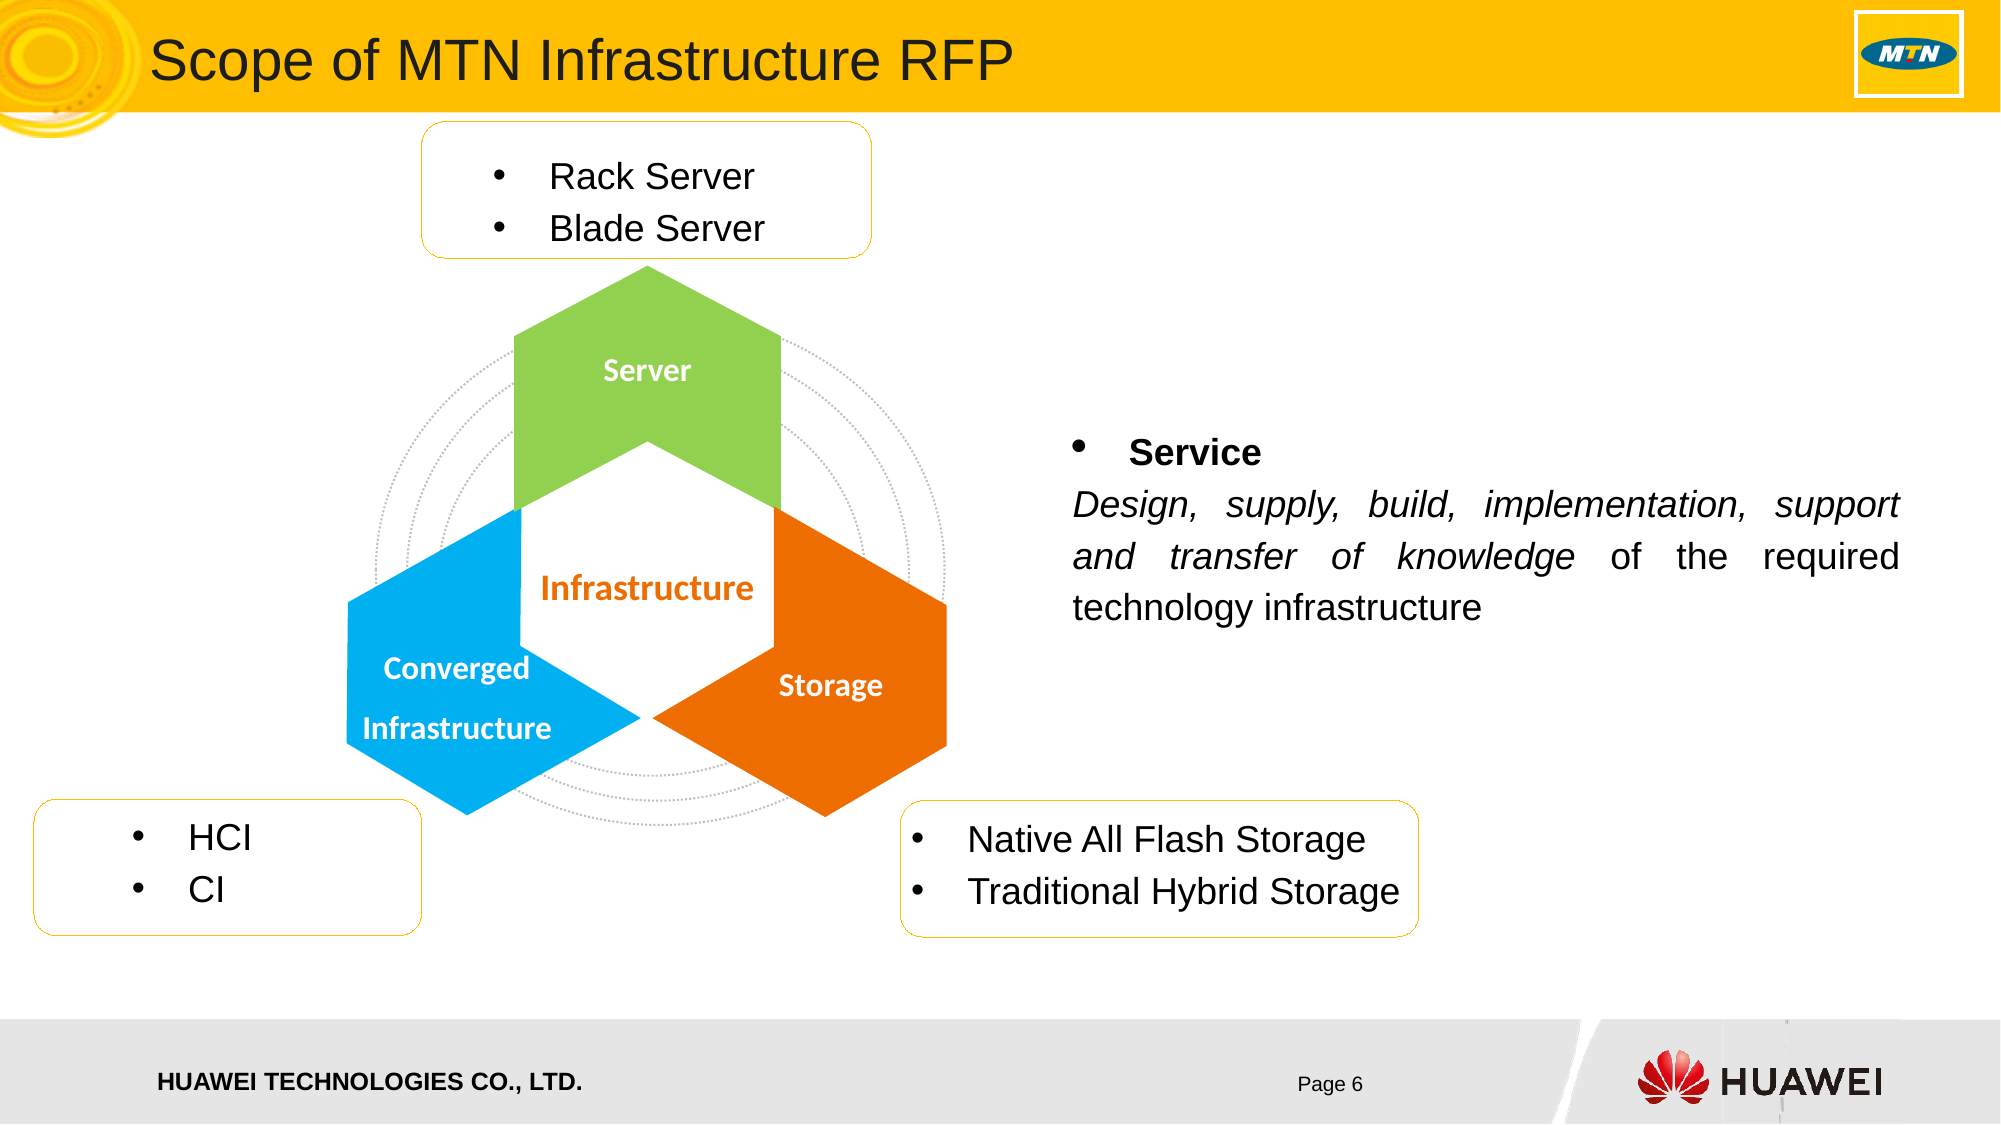

# Scope of MTN Infrastructure RFP

Rack Server
Blade Server

Server

Infrastructure

Converged
Infrastructure
Storage
Service
Design, supply, build, implementation, support and transfer of knowledge of the required technology infrastructure

HCI
CI
Native All Flash Storage
Traditional Hybrid Storage